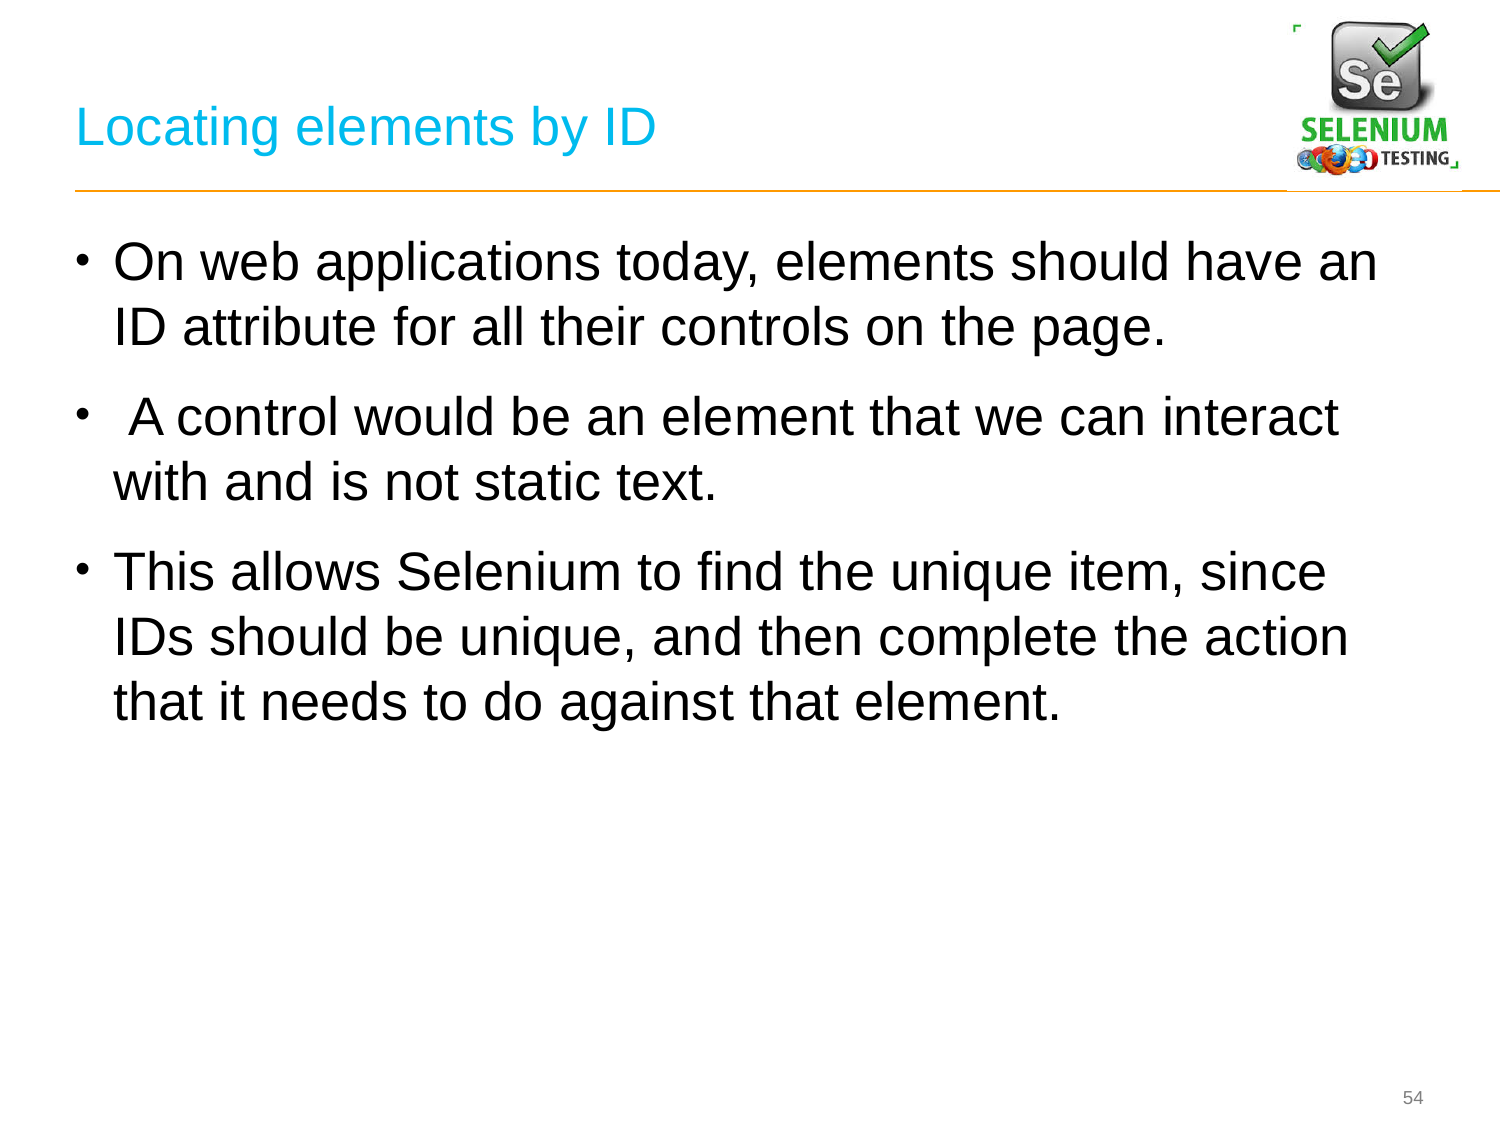

# Locating elements by ID
On web applications today, elements should have an ID attribute for all their controls on the page.
 A control would be an element that we can interact with and is not static text.
This allows Selenium to find the unique item, since IDs should be unique, and then complete the action that it needs to do against that element.